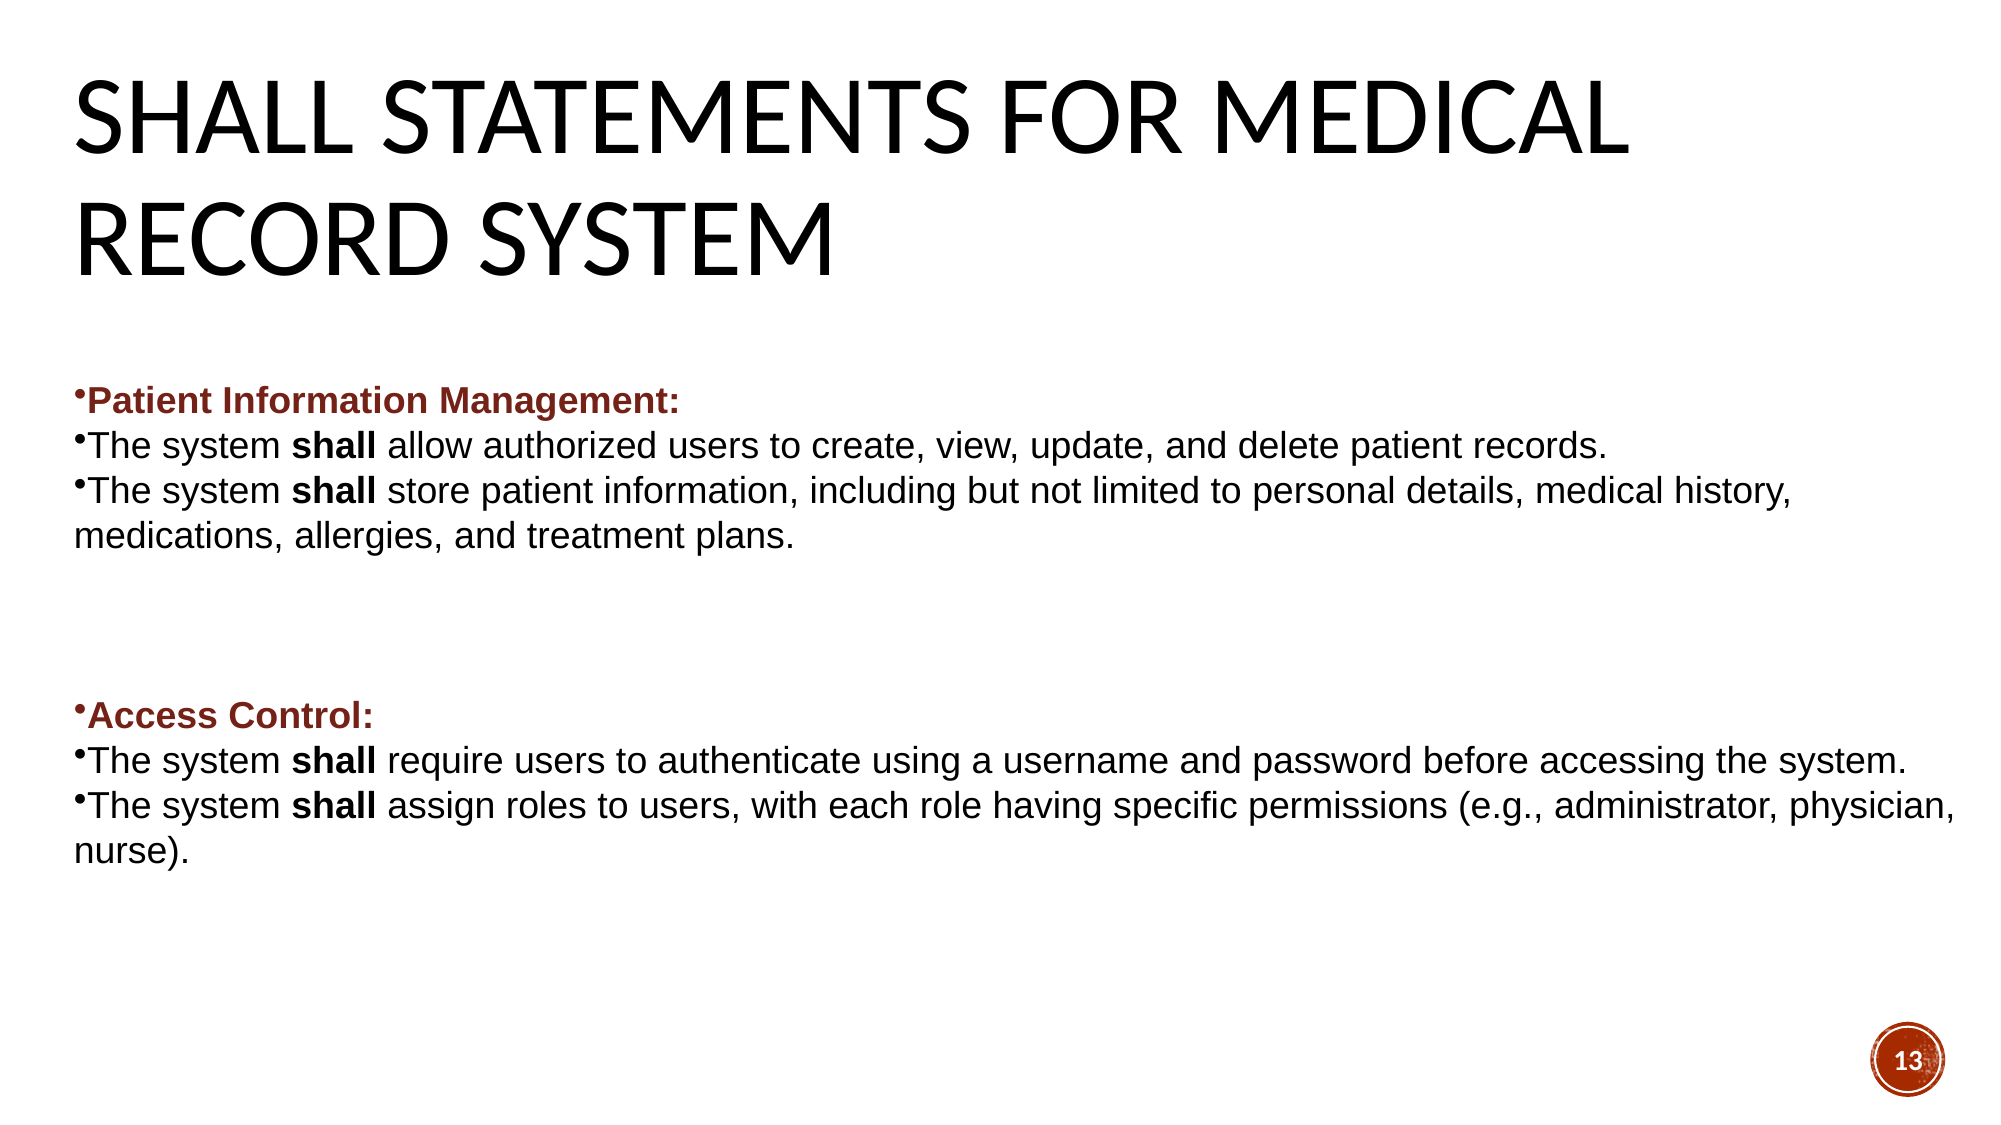

# Shall statements for medical record system
Patient Information Management:
The system shall allow authorized users to create, view, update, and delete patient records.
The system shall store patient information, including but not limited to personal details, medical history, medications, allergies, and treatment plans.

Access Control:
The system shall require users to authenticate using a username and password before accessing the system.
The system shall assign roles to users, with each role having specific permissions (e.g., administrator, physician, nurse).

13